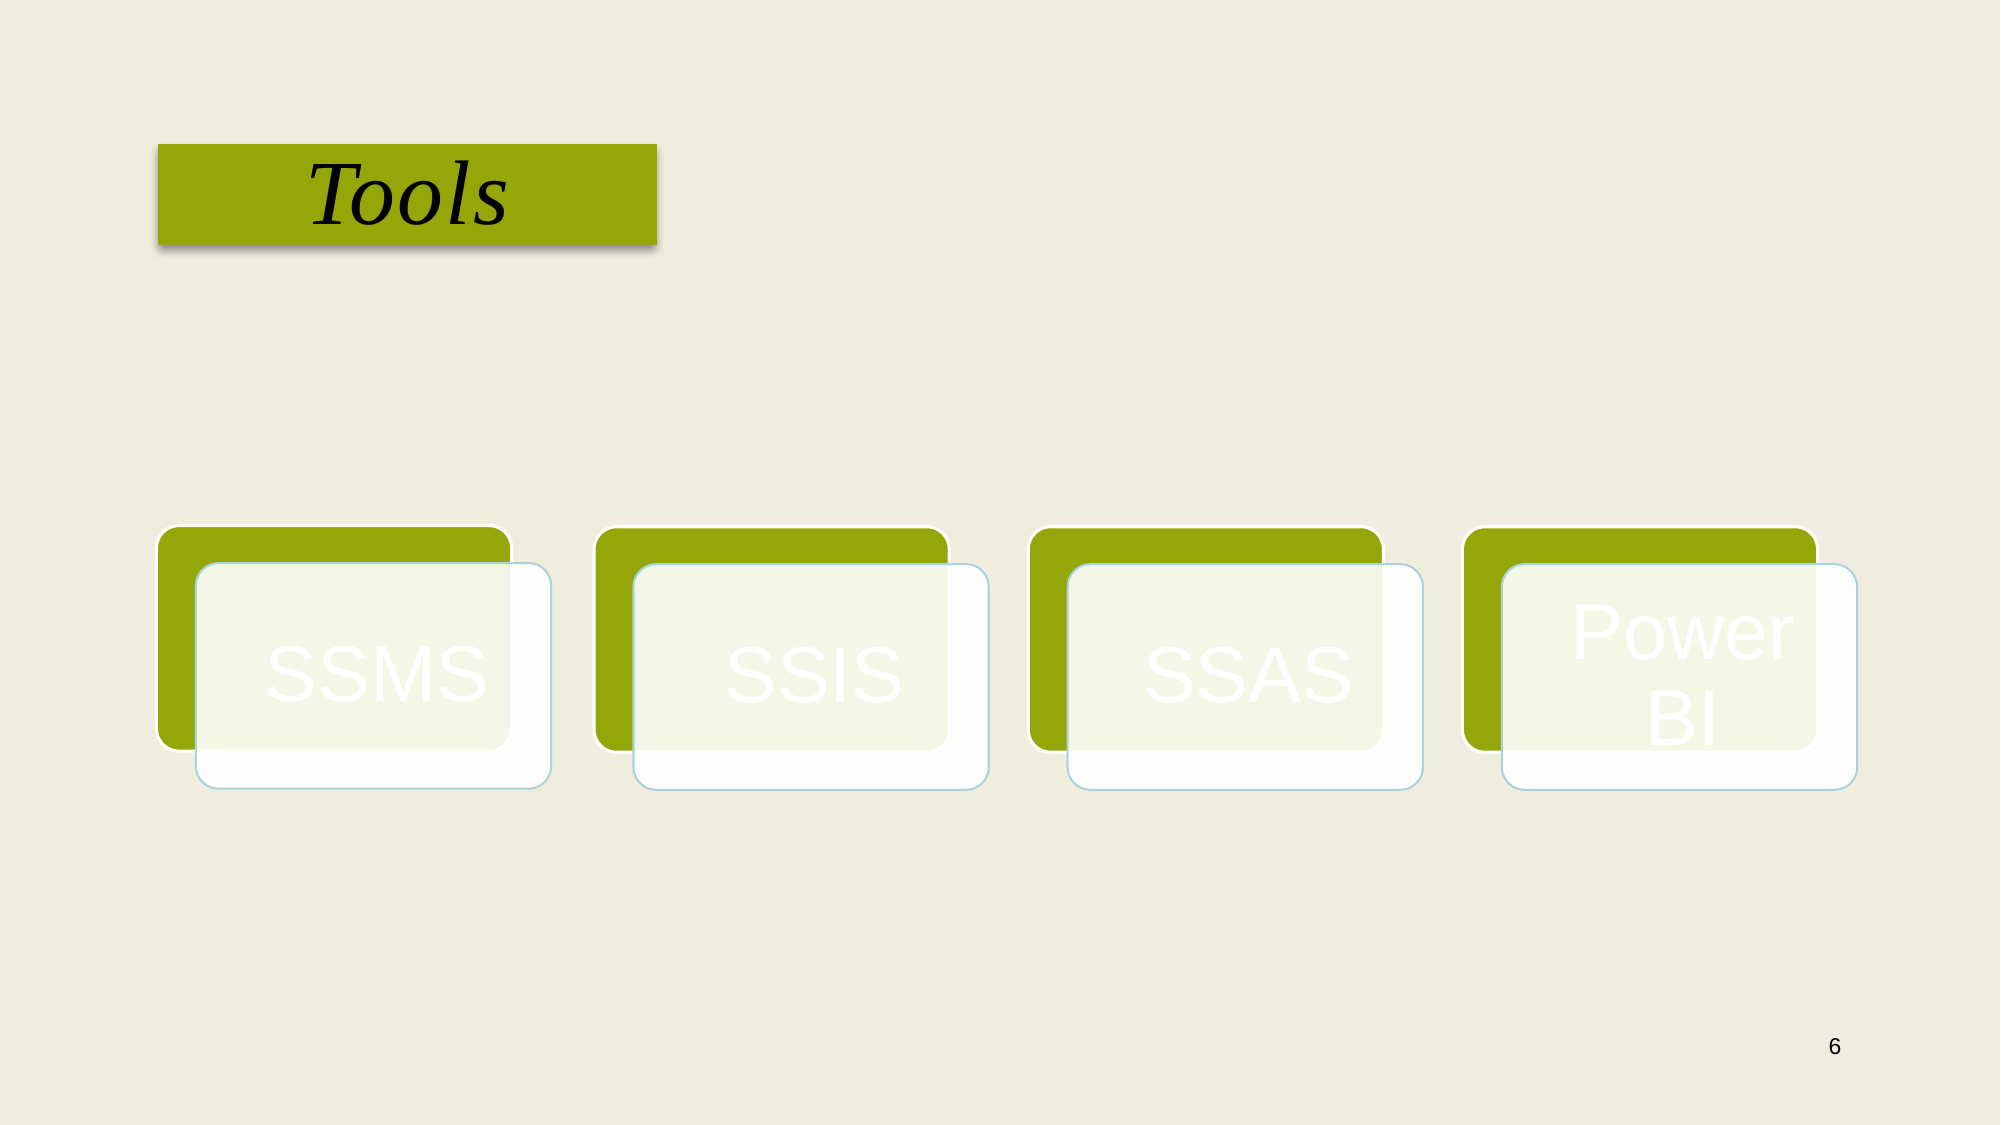

# Tools
SSMS
SSIS
SSAS
Power BI
6